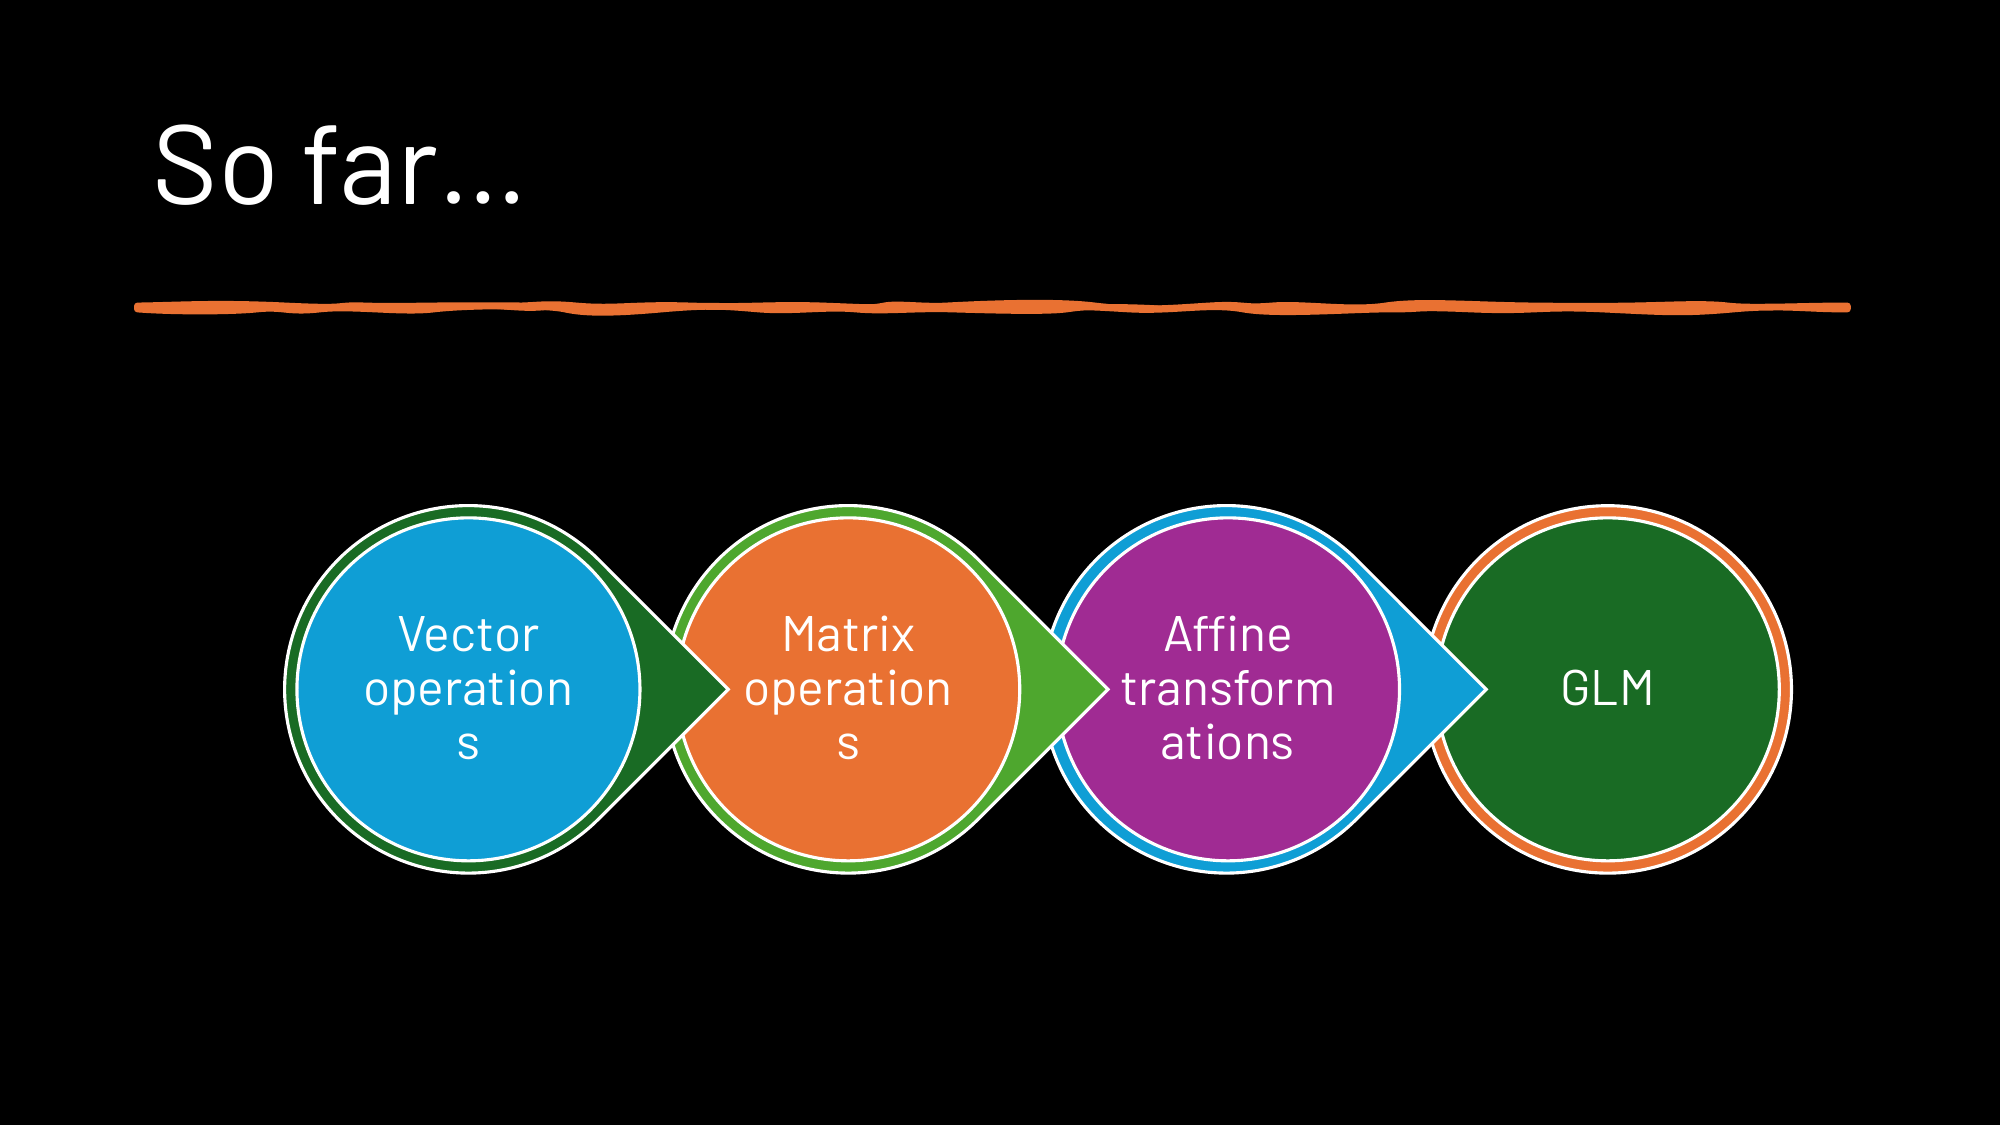

# So far…

GLM
Affine transformations
Matrix operations
Vector operations